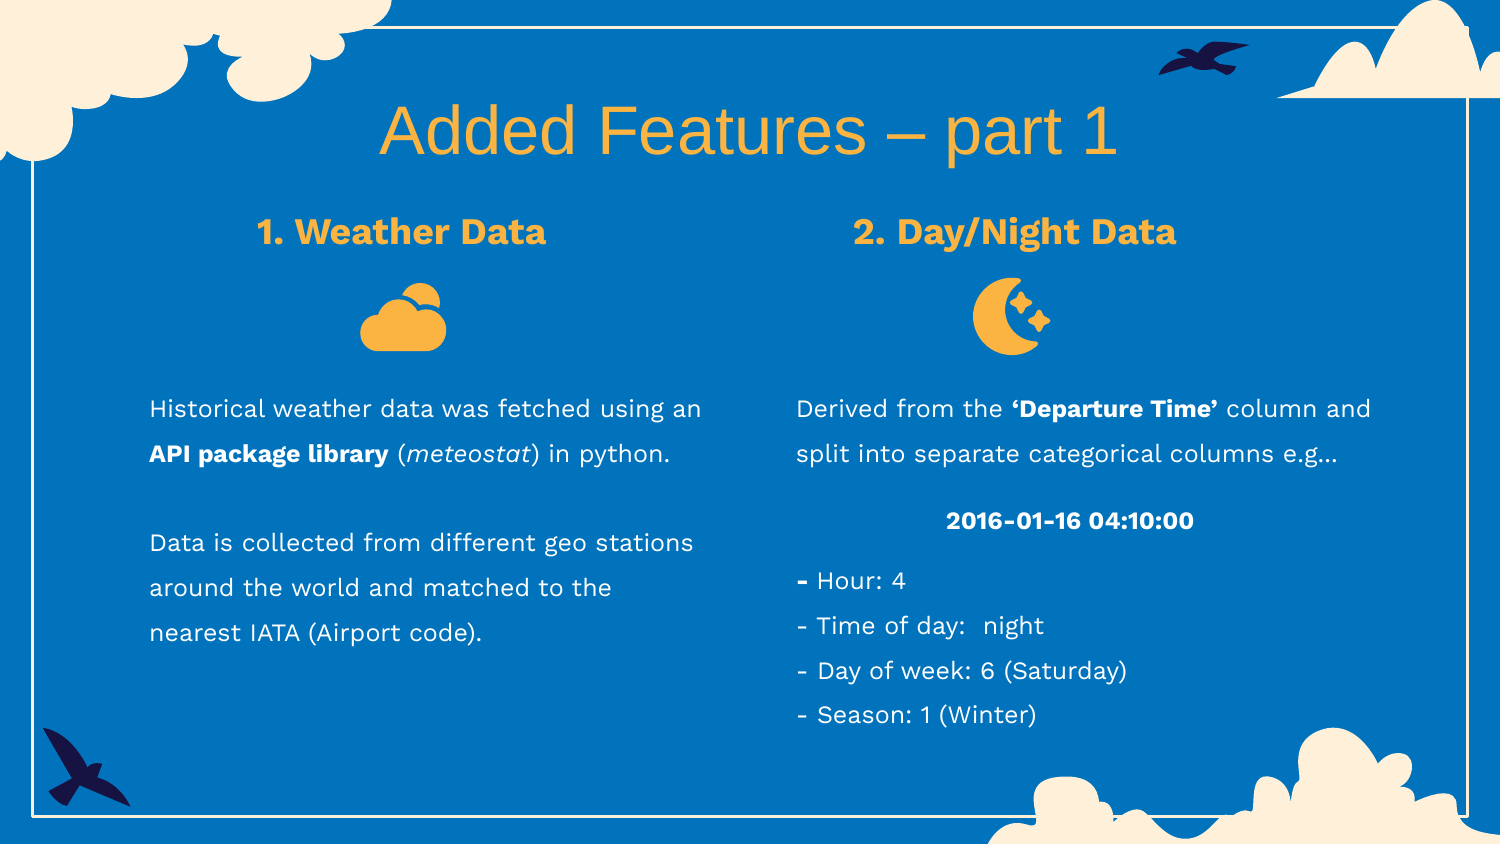

# Added Features – part 1
1. Weather Data
2. Day/Night Data

Historical weather data was fetched using an API package library (meteostat) in python.

Data is collected from different geo stations around the world and matched to the nearest IATA (Airport code).

Derived from the ‘Departure Time’ column and split into separate categorical columns e.g...

	2016-01-16 04:10:00

- Hour: 4
- Time of day:  night
- Day of week: 6 (Saturday)
- Season: 1 (Winter)